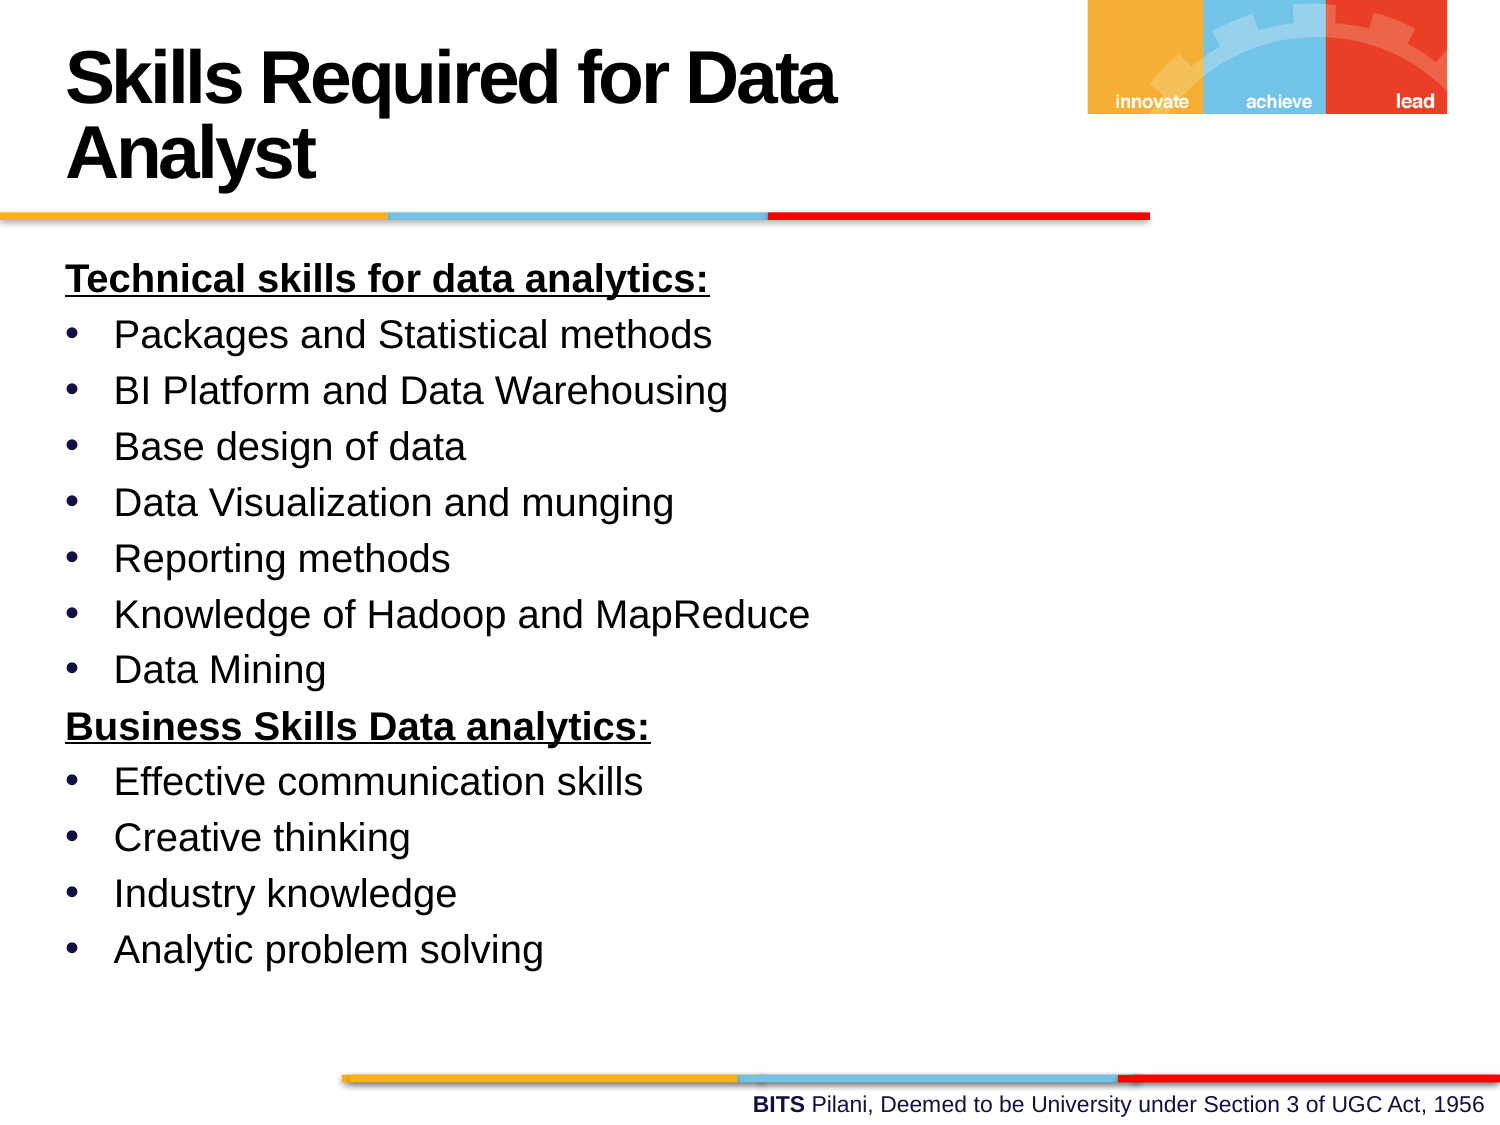

Skills Required for Data Analyst
Technical skills for data analytics:
Packages and Statistical methods
BI Platform and Data Warehousing
Base design of data
Data Visualization and munging
Reporting methods
Knowledge of Hadoop and MapReduce
Data Mining
Business Skills Data analytics:
Effective communication skills
Creative thinking
Industry knowledge
Analytic problem solving